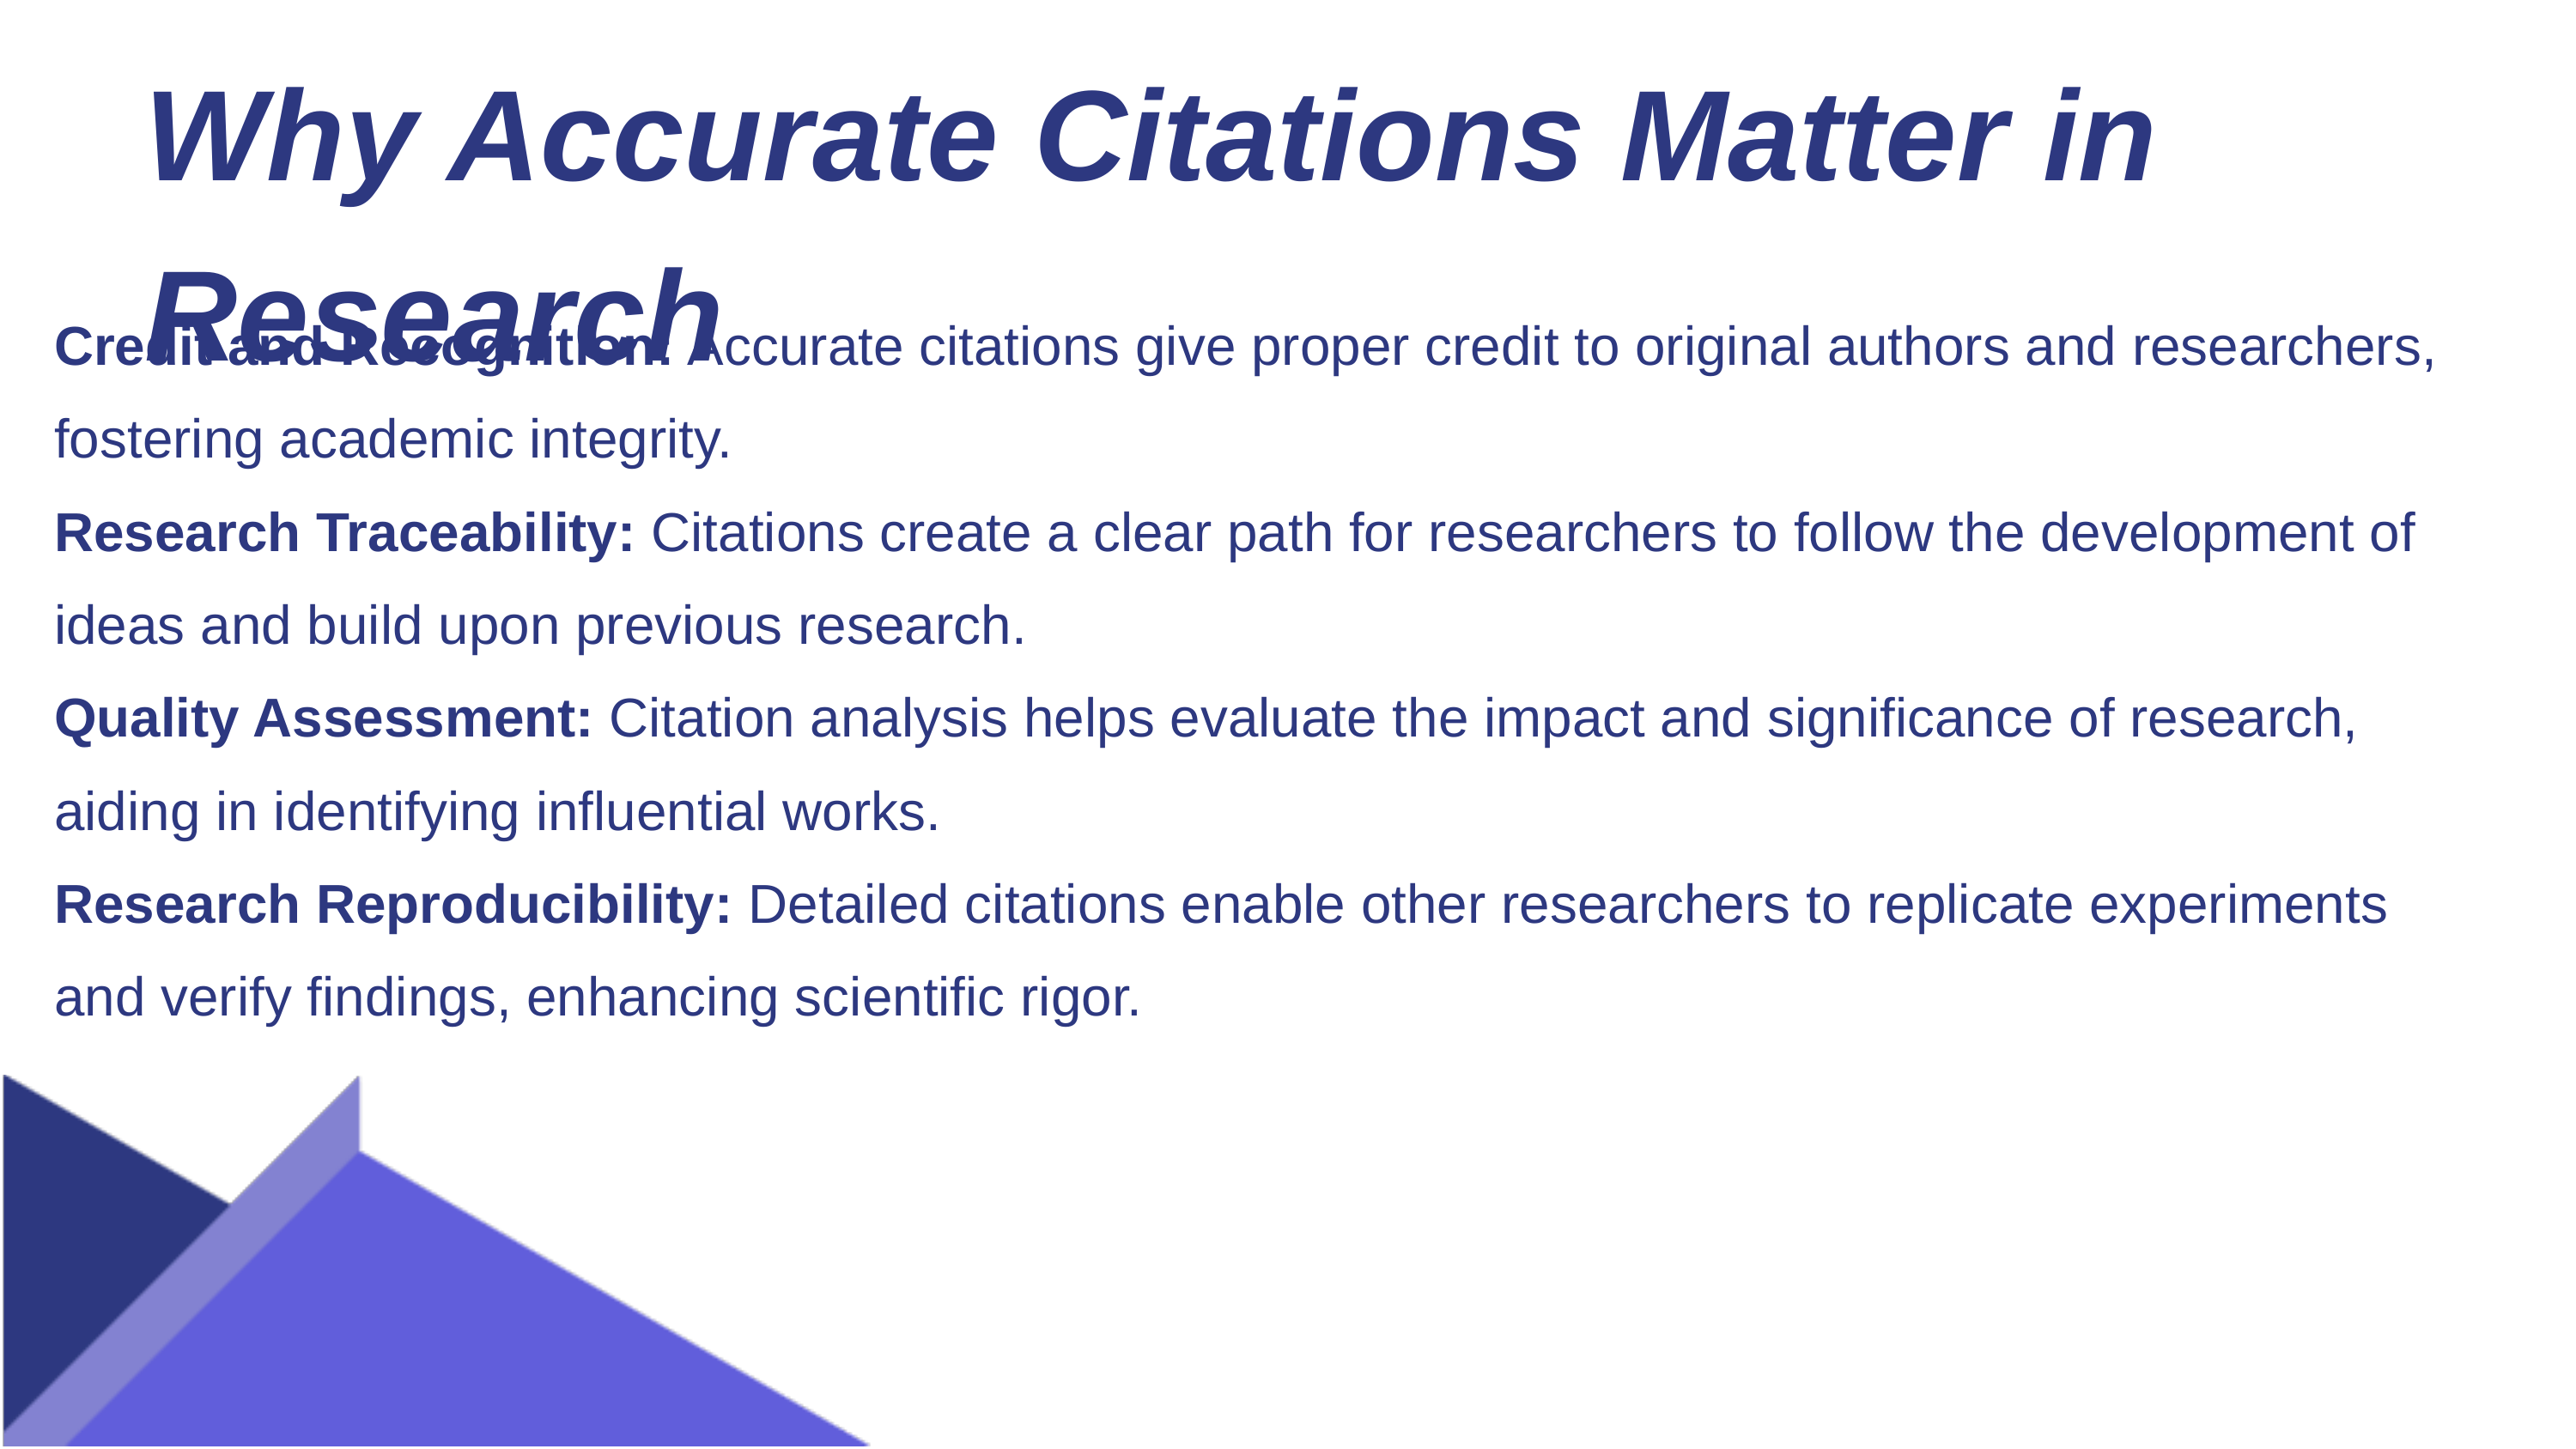

Why Accurate Citations Matter in Research

Credit and Recognition: Accurate citations give proper credit to original authors and researchers, fostering academic integrity.
Research Traceability: Citations create a clear path for researchers to follow the development of ideas and build upon previous research.
Quality Assessment: Citation analysis helps evaluate the impact and significance of research, aiding in identifying influential works.
Research Reproducibility: Detailed citations enable other researchers to replicate experiments and verify findings, enhancing scientific rigor.